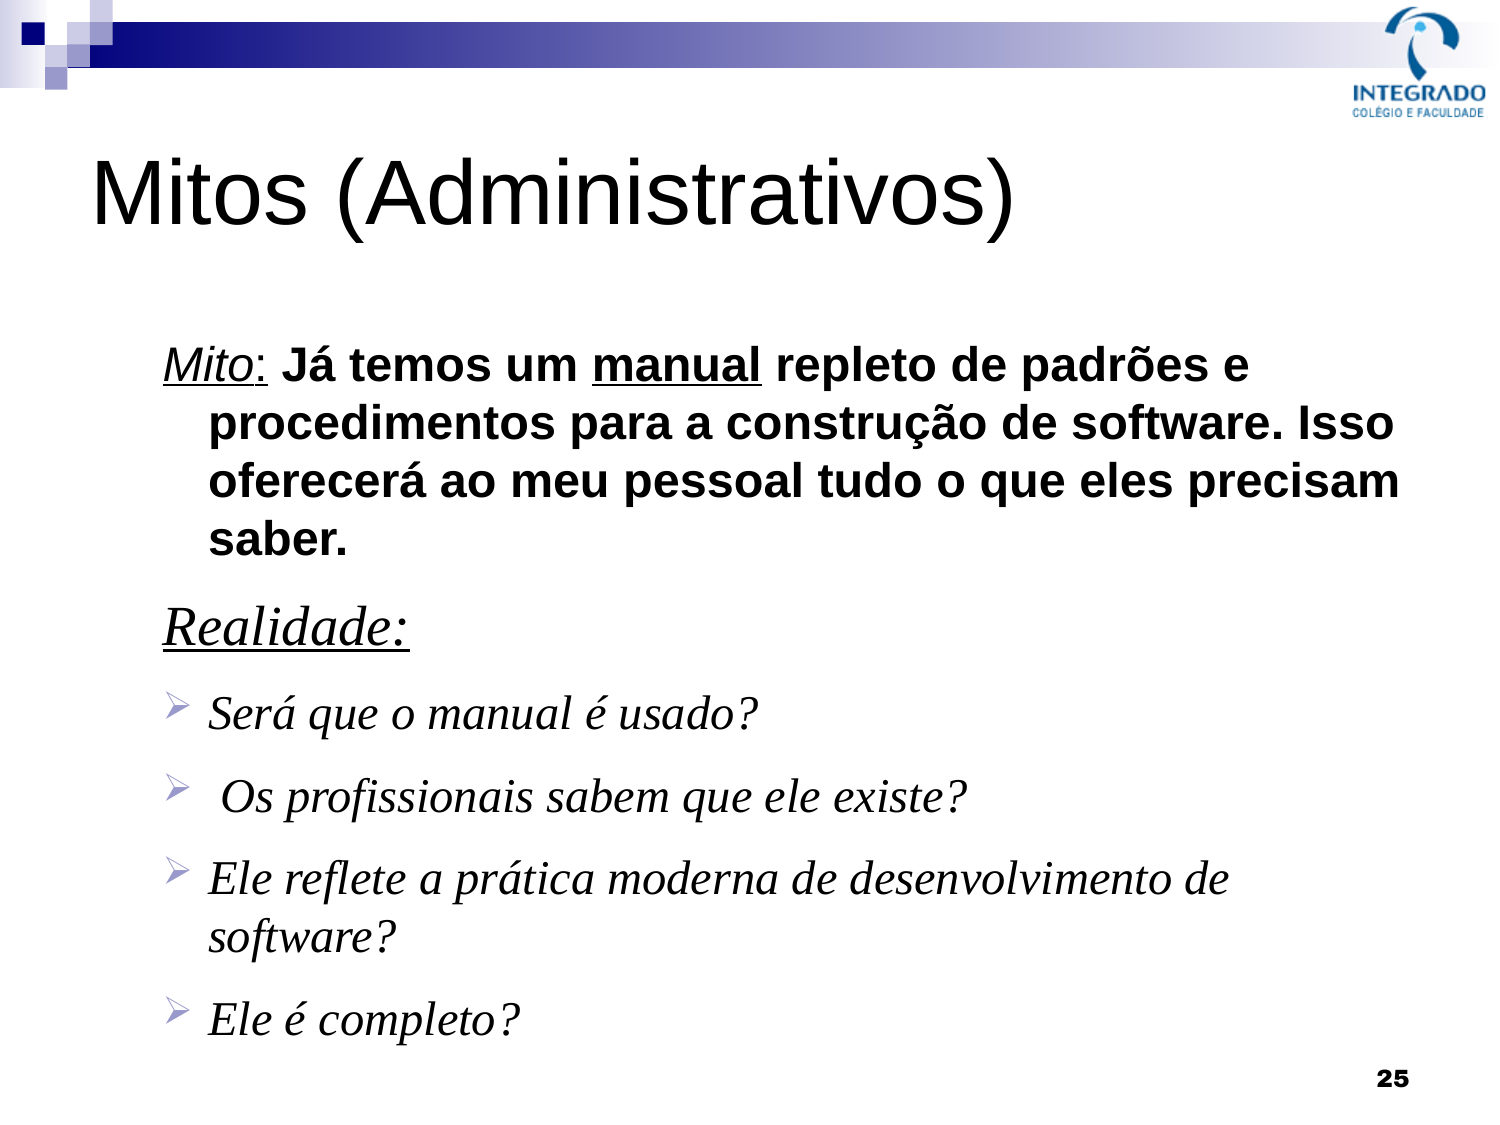

# Mitos (Administrativos)
Mito: Já temos um manual repleto de padrões e procedimentos para a construção de software. Isso oferecerá ao meu pessoal tudo o que eles precisam saber.
Realidade:
Será que o manual é usado?
 Os profissionais sabem que ele existe?
Ele reflete a prática moderna de desenvolvimento de software?
Ele é completo?

25